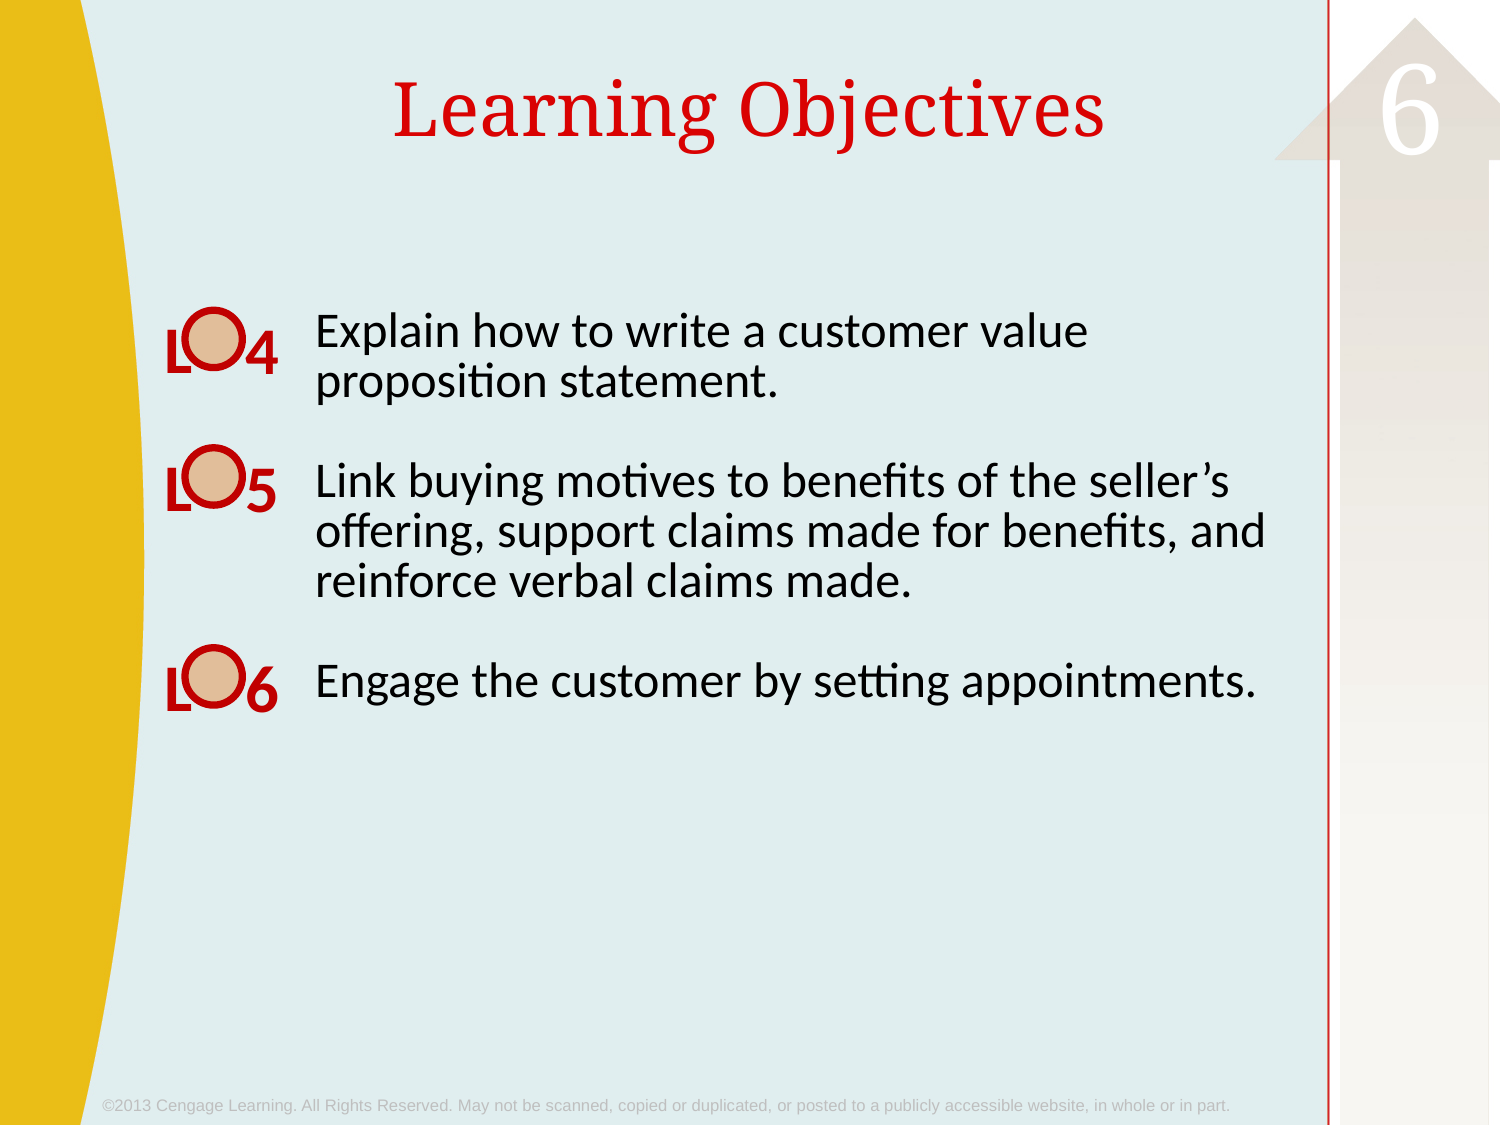

# Learning Objectives
L
4

Explain how to write a customer value proposition statement.

Link buying motives to benefits of the seller’s offering, support claims made for benefits, and reinforce verbal claims made.

Engage the customer by setting appointments.
L
5

L
6